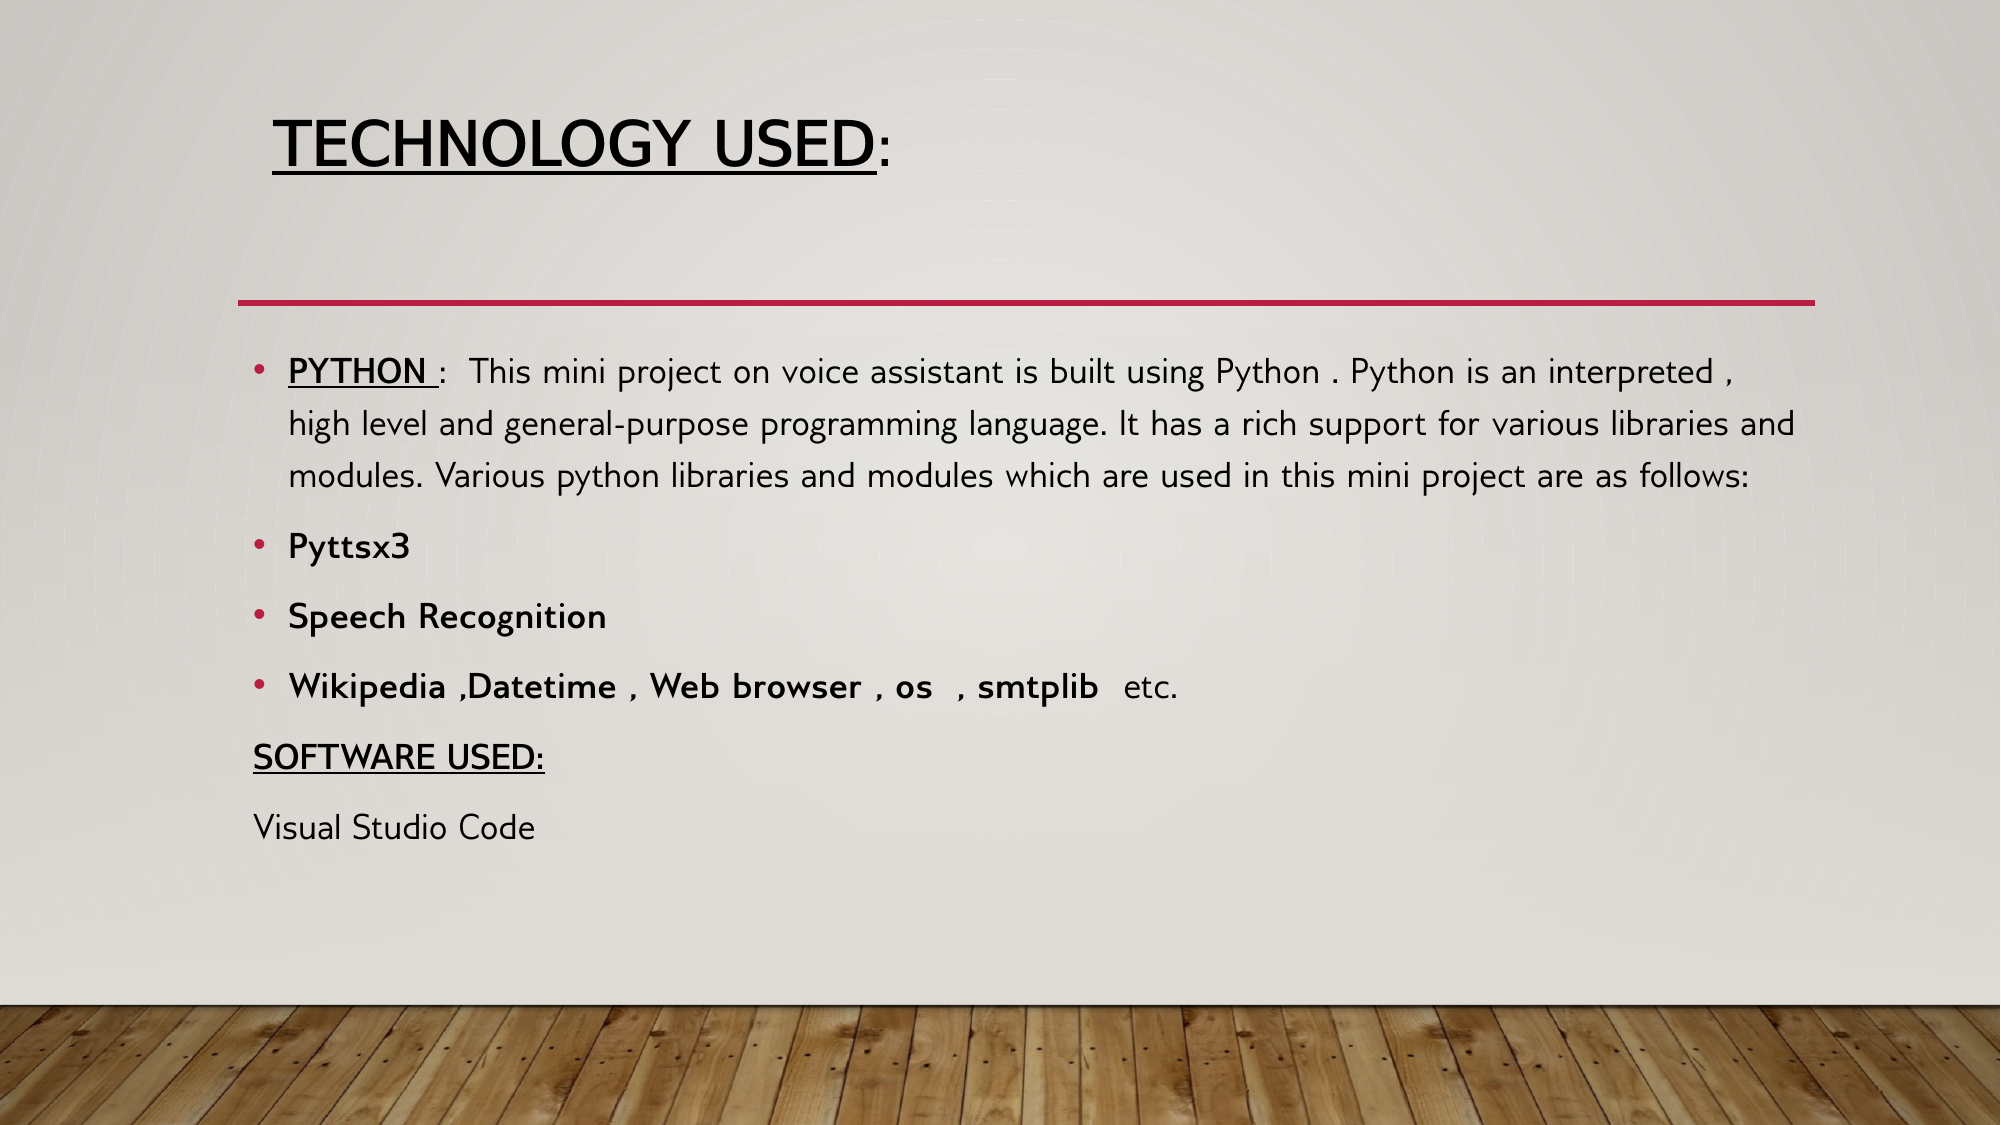

# TECHNOLOGY USED:
PYTHON :  This mini project on voice assistant is built using Python . Python is an interpreted , high level and general-purpose programming language. It has a rich support for various libraries and modules. Various python libraries and modules which are used in this mini project are as follows:
Pyttsx3
Speech Recognition
Wikipedia ,Datetime , Web browser , os  , smtplib  etc.
SOFTWARE USED:
Visual Studio Code